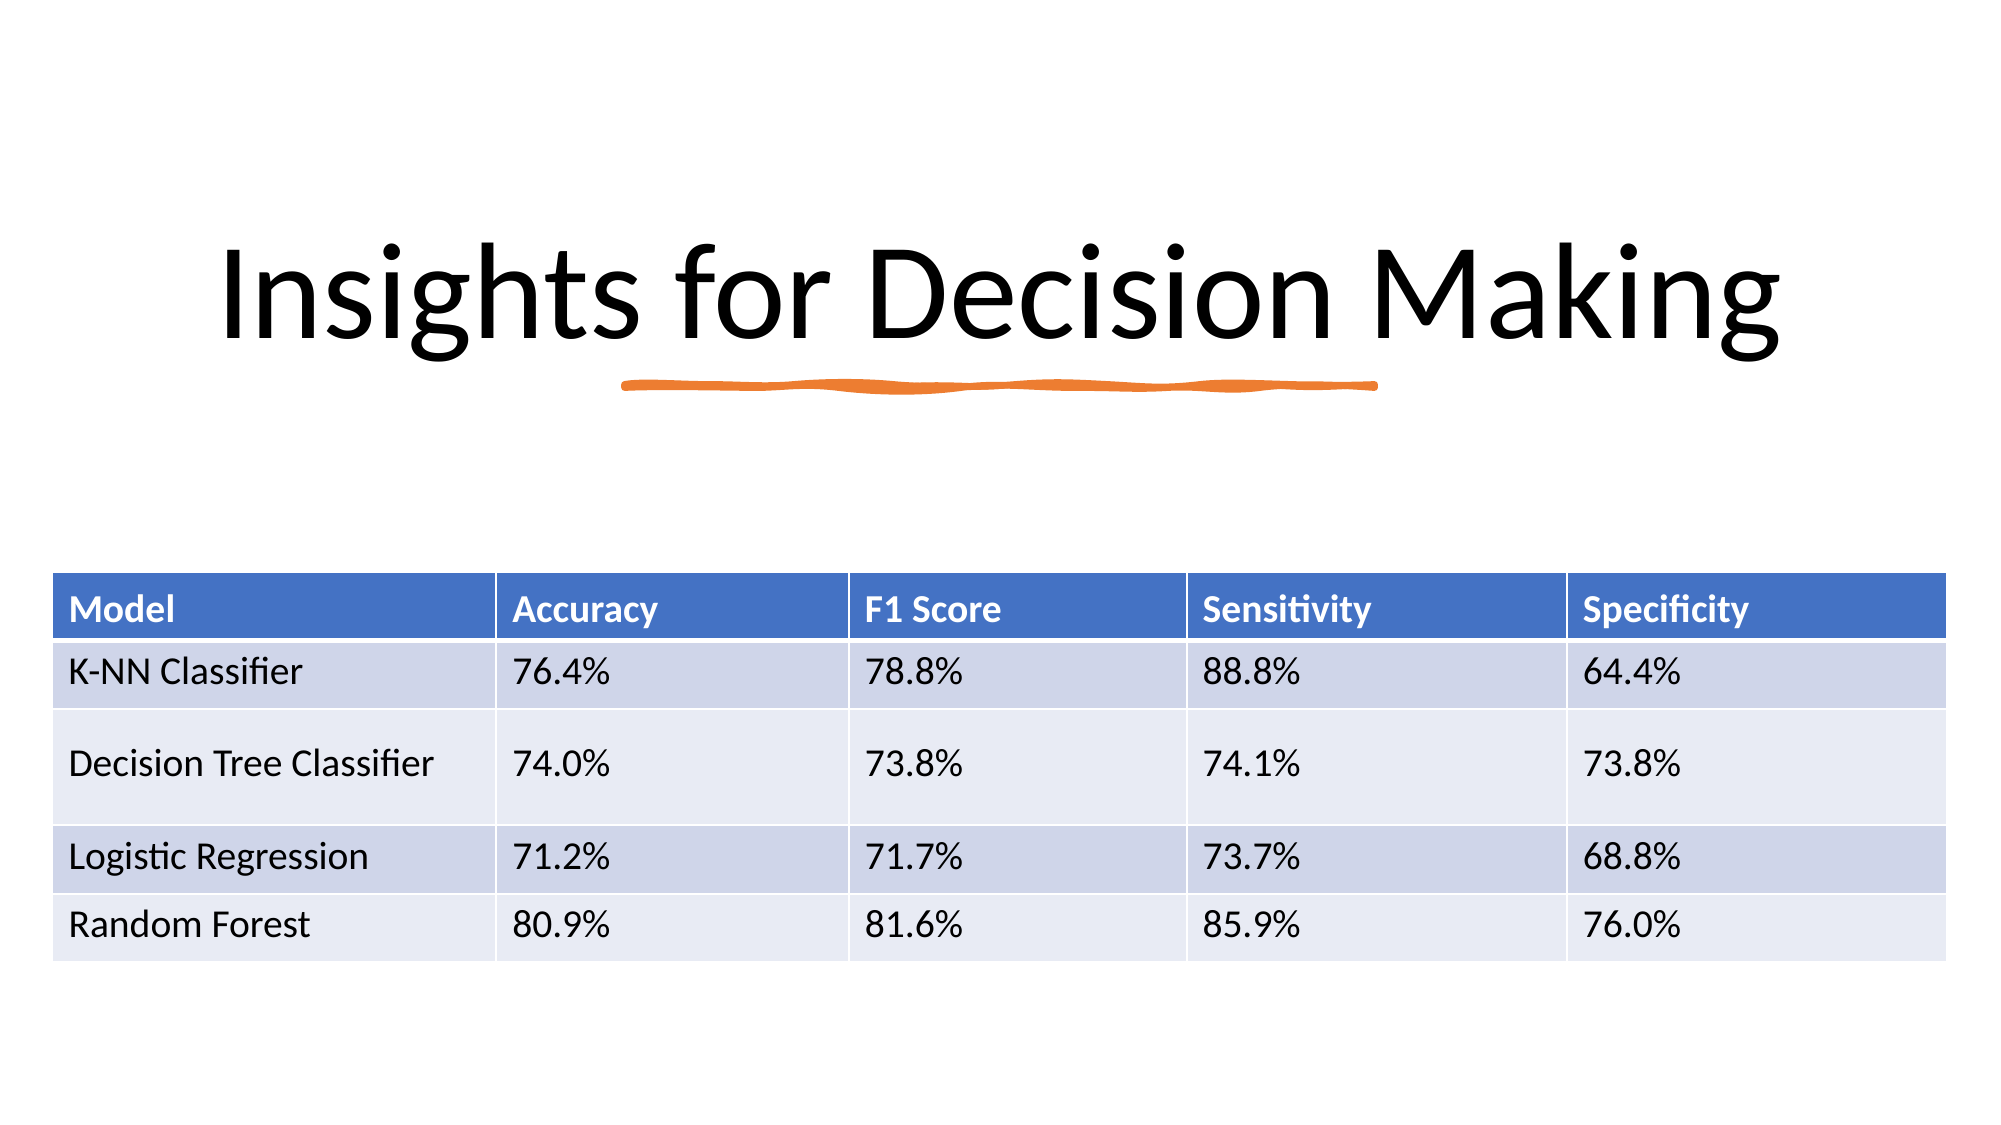

# Insights for Decision Making

| Model | Accuracy | F1 Score | Sensitivity | Specificity |
| --- | --- | --- | --- | --- |
| K-NN Classifier | 76.4% | 78.8% | 88.8% | 64.4% |
| Decision Tree Classifier | 74.0% | 73.8% | 74.1% | 73.8% |
| Logistic Regression | 71.2% | 71.7% | 73.7% | 68.8% |
| Random Forest | 80.9% | 81.6% | 85.9% | 76.0% |